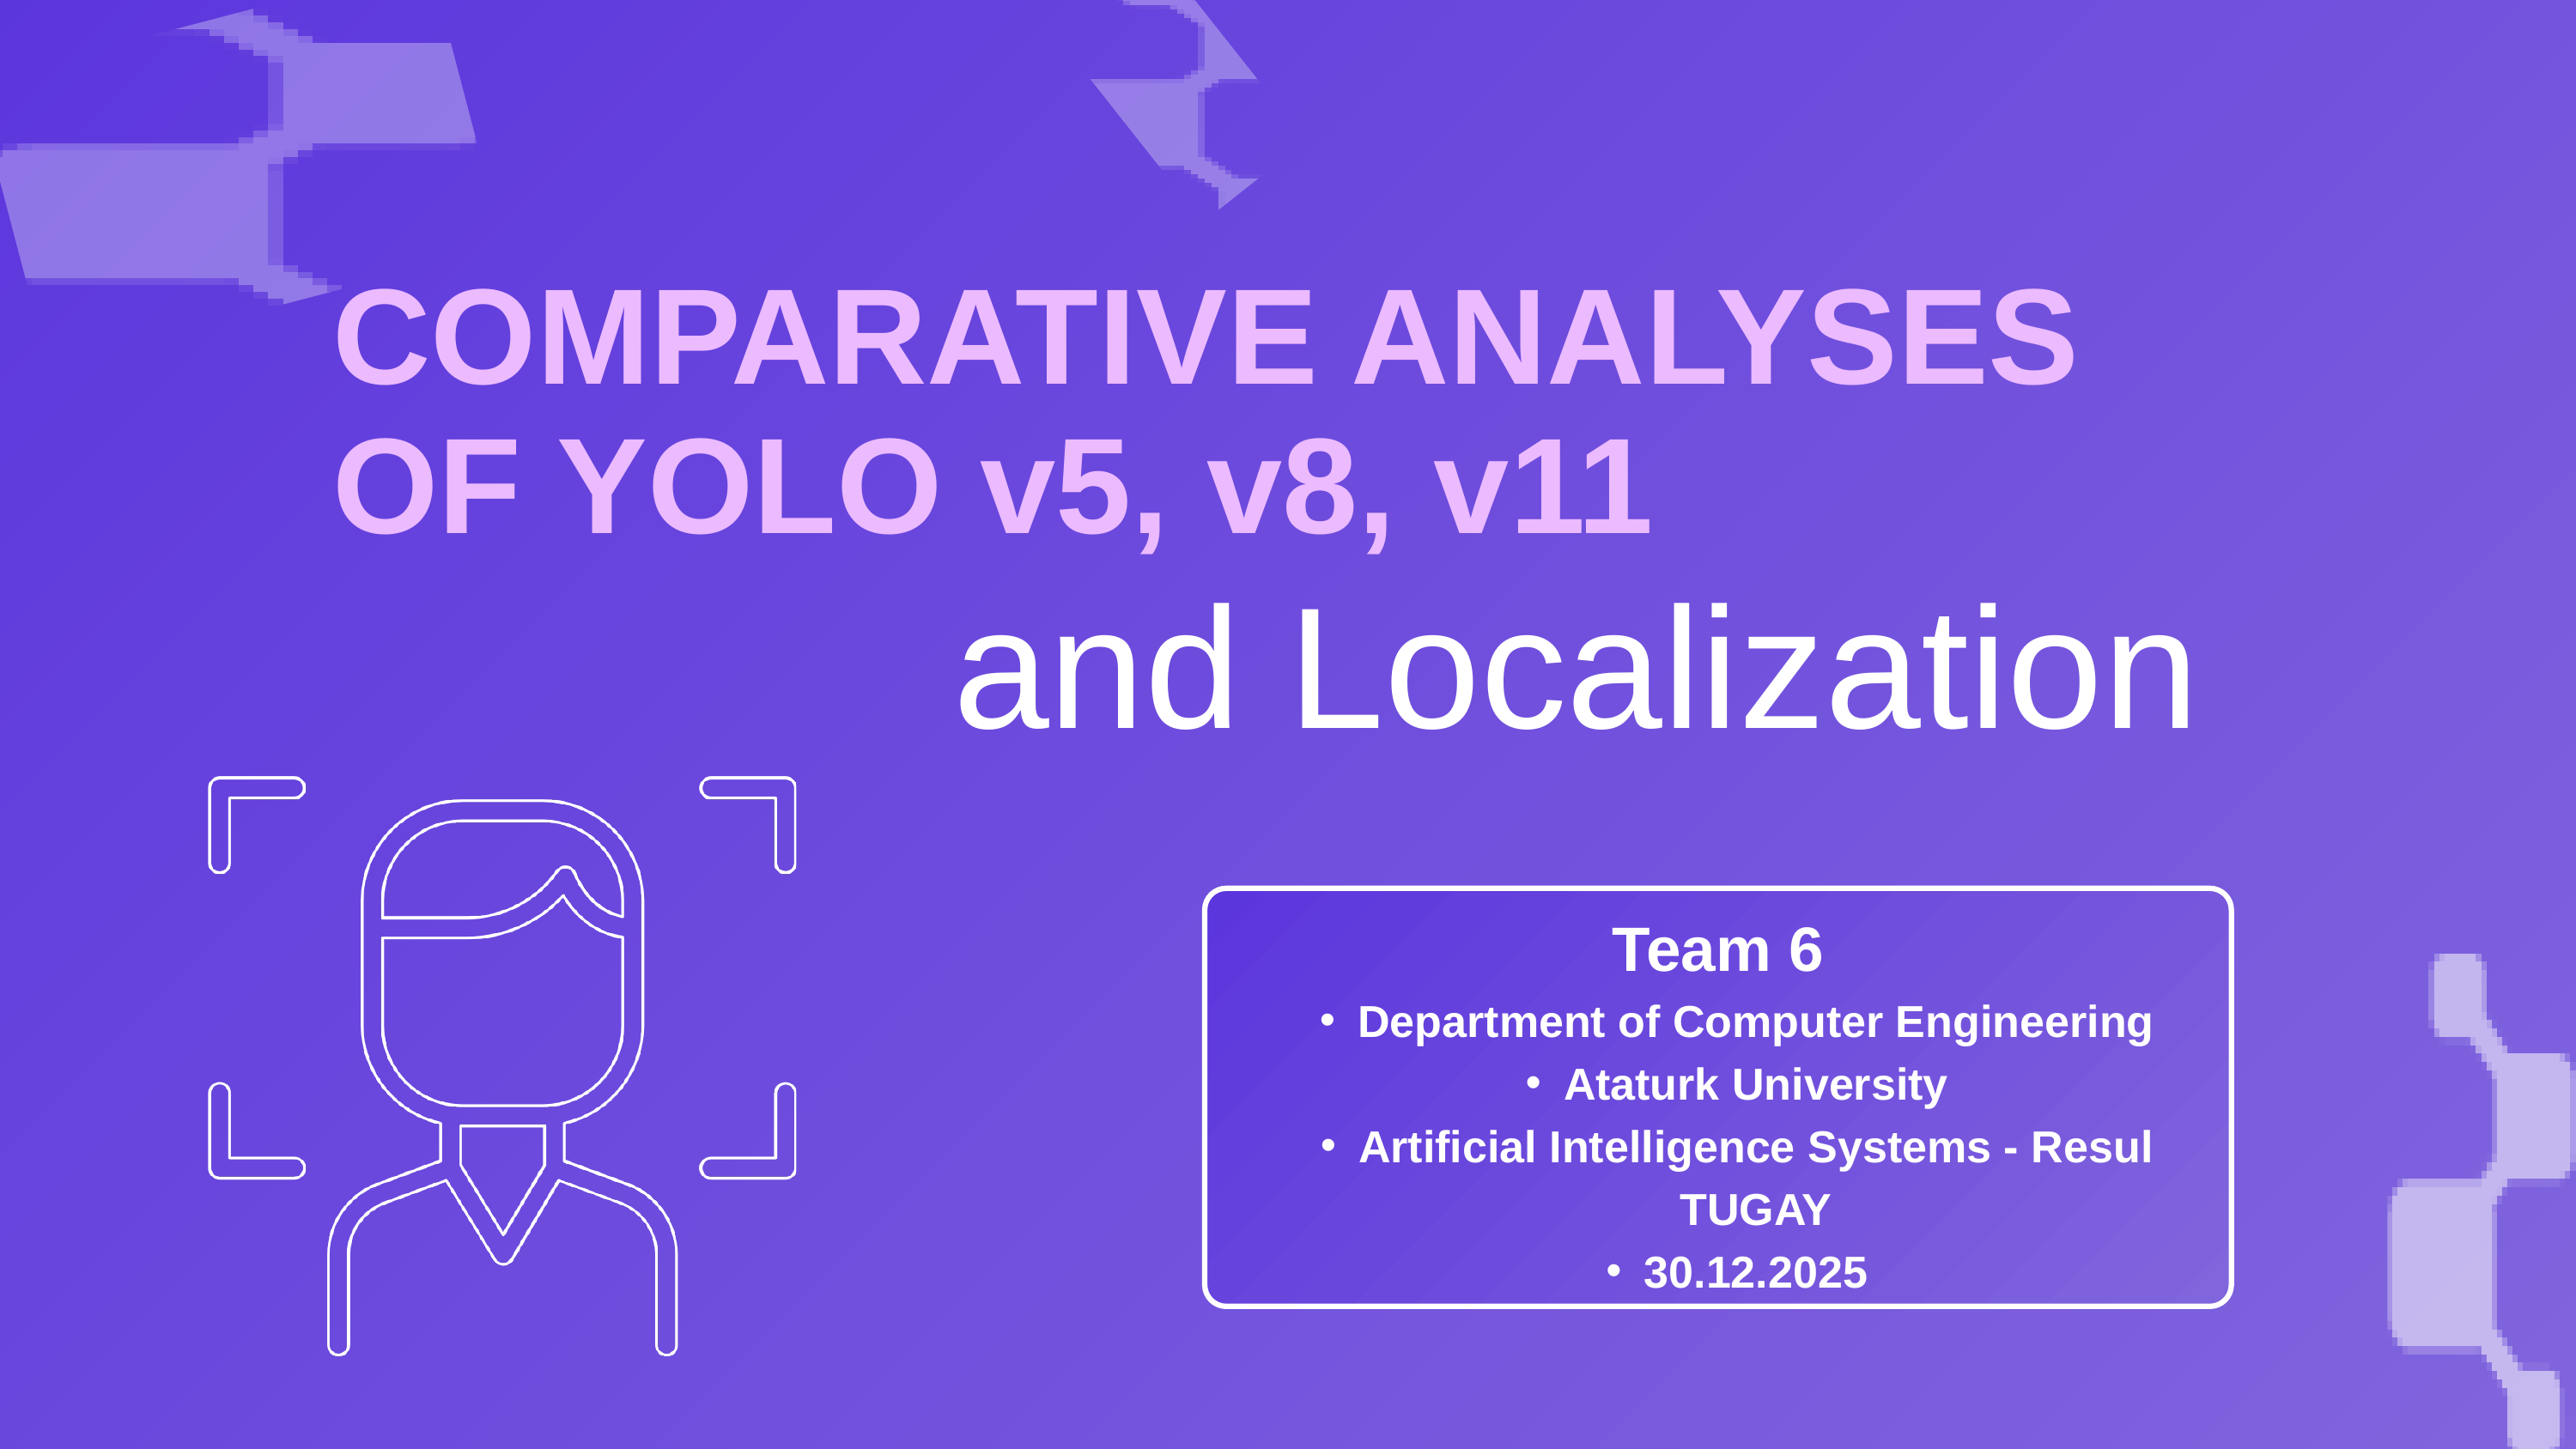

COMPARATIVE ANALYSES OF YOLO v5, v8, v11
 and Localization

Team 6
Department of Computer Engineering
Ataturk University
Artificial Intelligence Systems - Resul TUGAY
30.12.2025